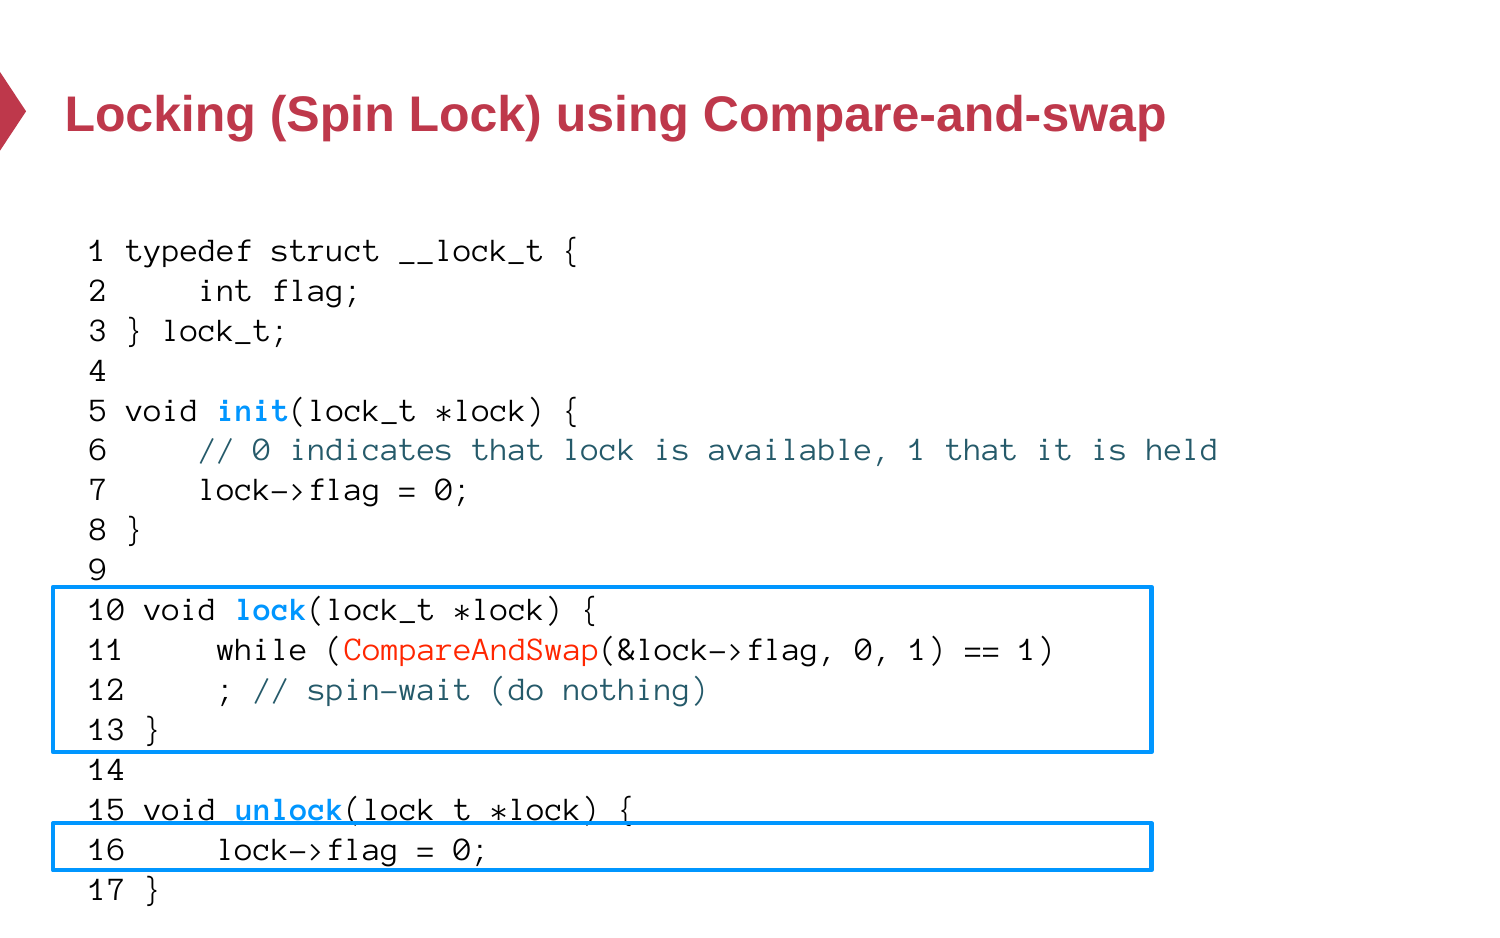

# Locking (Spin Lock) using Compare-and-swap
1 typedef struct __lock_t {
2     int flag;
3 } lock_t;
4
5 void init(lock_t *lock) {
6     // 0 indicates that lock is available, 1 that it is held
7     lock->flag = 0;
8 }
9
10 void lock(lock_t *lock) {
11     while (CompareAndSwap(&lock->flag, 0, 1) == 1)
12     ; // spin-wait (do nothing)
13 }
14
15 void unlock(lock_t *lock) {
16     lock->flag = 0;
17 }